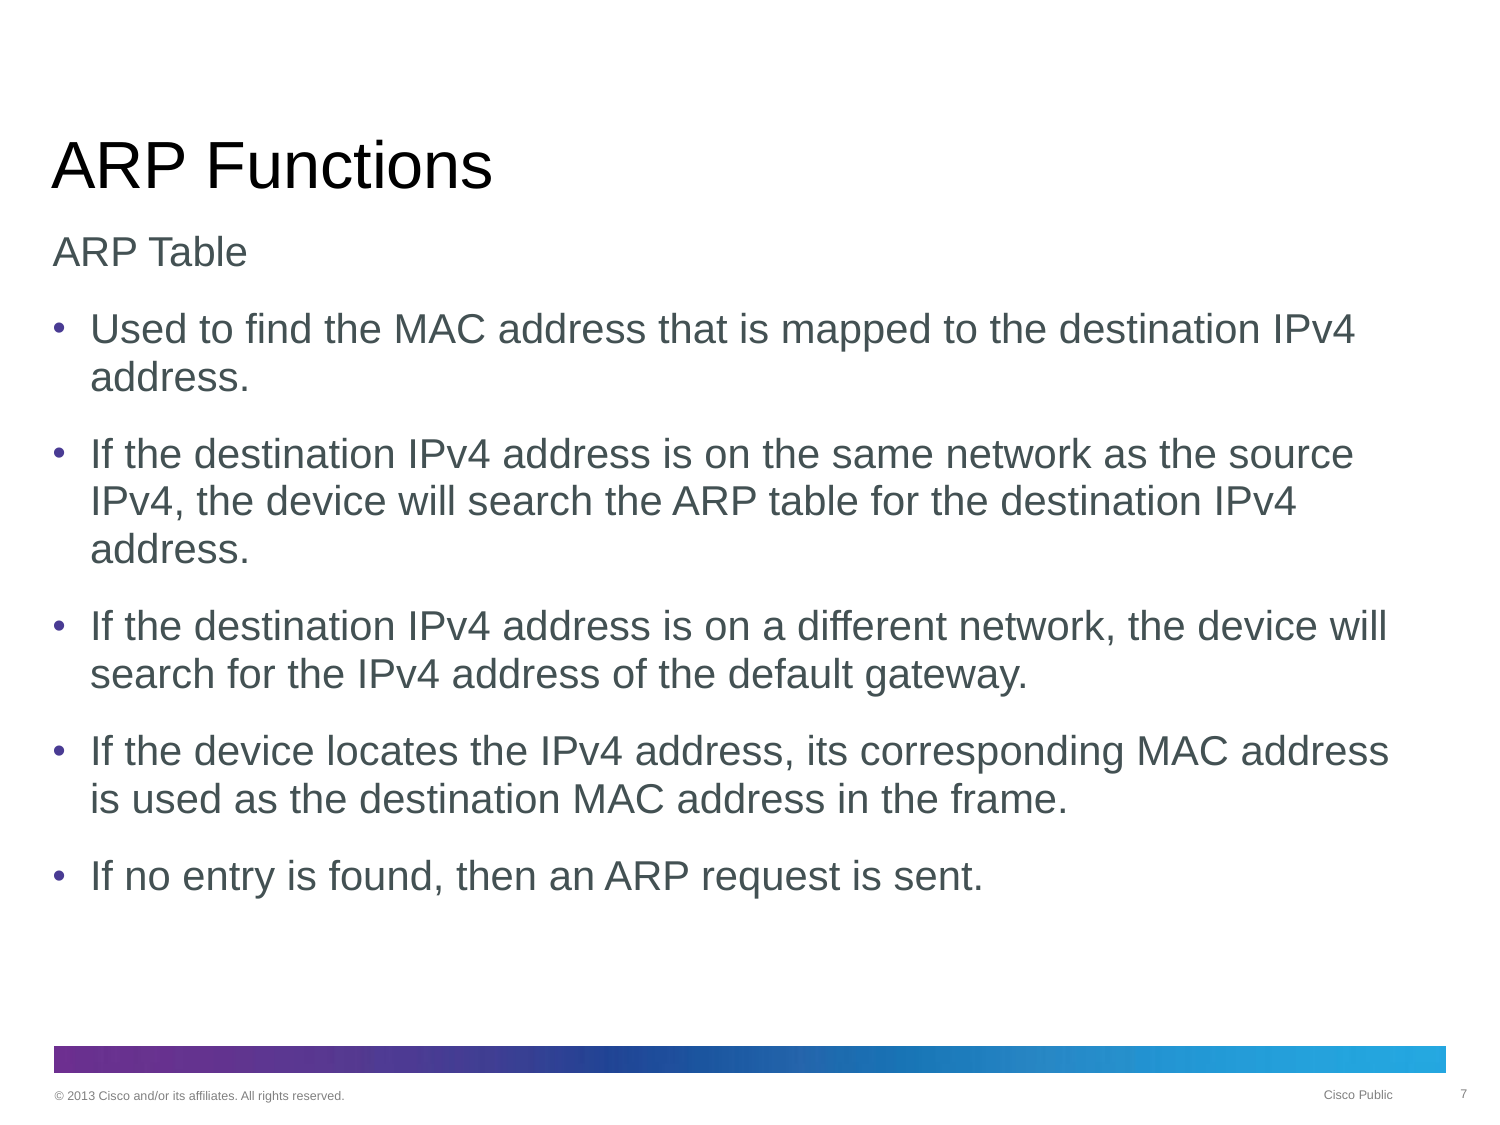

# ARP Functions
ARP Table
Used to find the MAC address that is mapped to the destination IPv4 address.
If the destination IPv4 address is on the same network as the source IPv4, the device will search the ARP table for the destination IPv4 address.
If the destination IPv4 address is on a different network, the device will search for the IPv4 address of the default gateway.
If the device locates the IPv4 address, its corresponding MAC address is used as the destination MAC address in the frame.
If no entry is found, then an ARP request is sent.